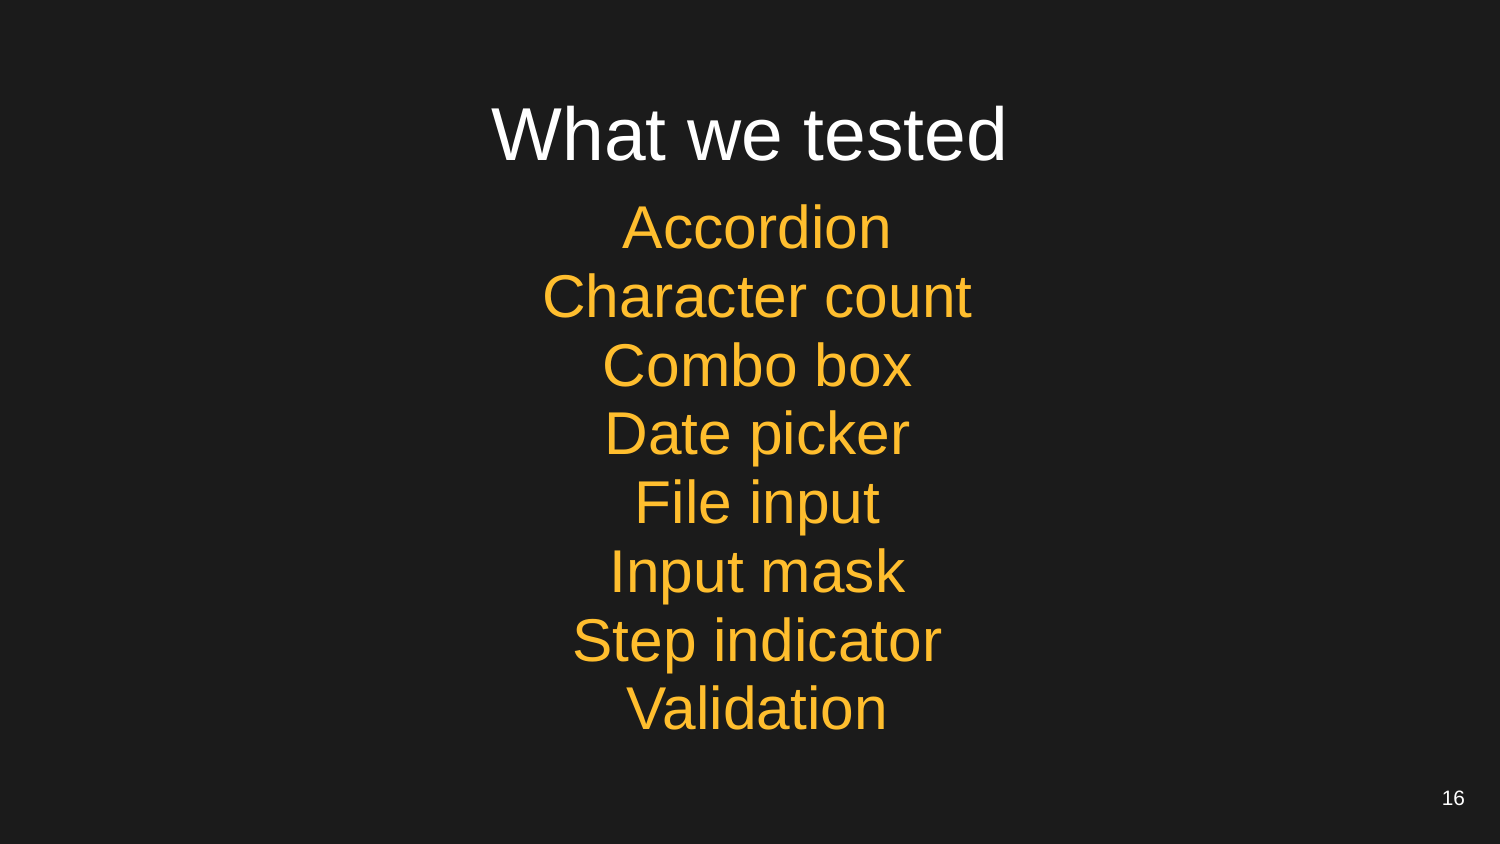

# What we tested
Accordion
Character count
Combo box
Date picker
File input
Input mask
Step indicator
Validation
16